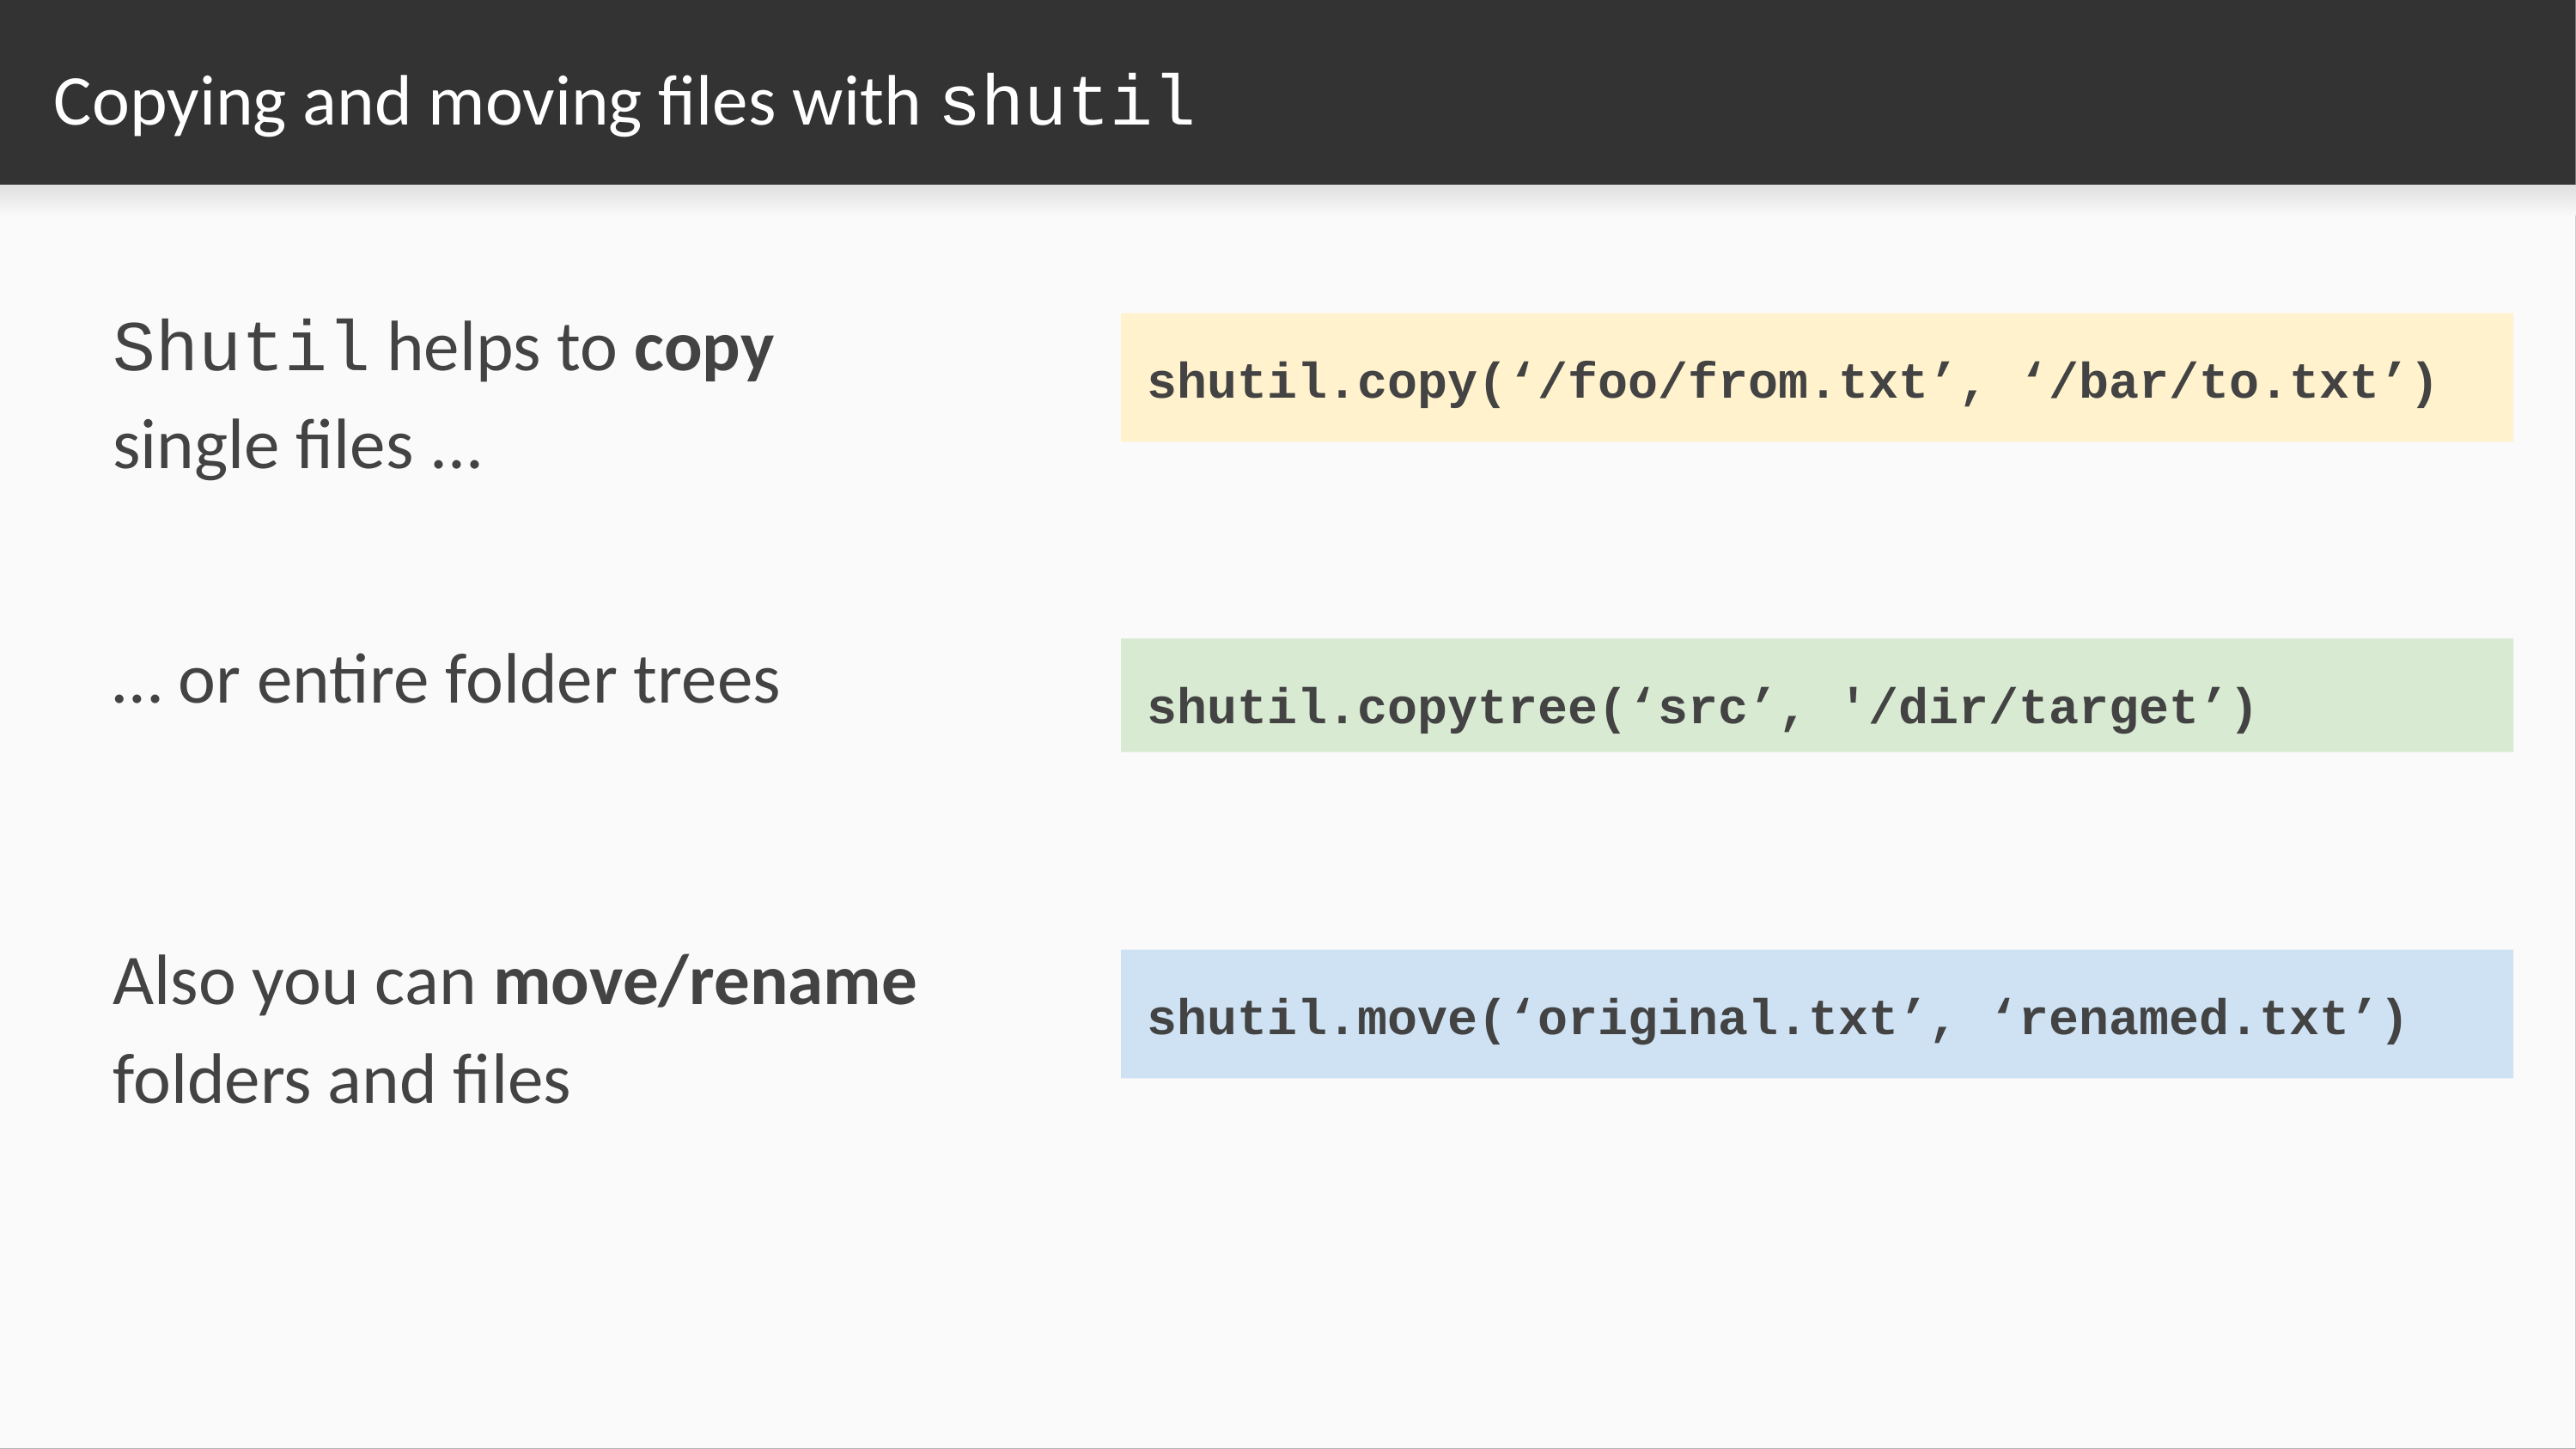

# Copying and moving files with shutil
Shutil helps to copy single files ...
shutil.copy(‘/foo/from.txt’, ‘/bar/to.txt’)
… or entire folder trees
shutil.copytree(‘src’, '/dir/target’)
Also you can move/rename folders and files
shutil.move(‘original.txt’, ‘renamed.txt’)